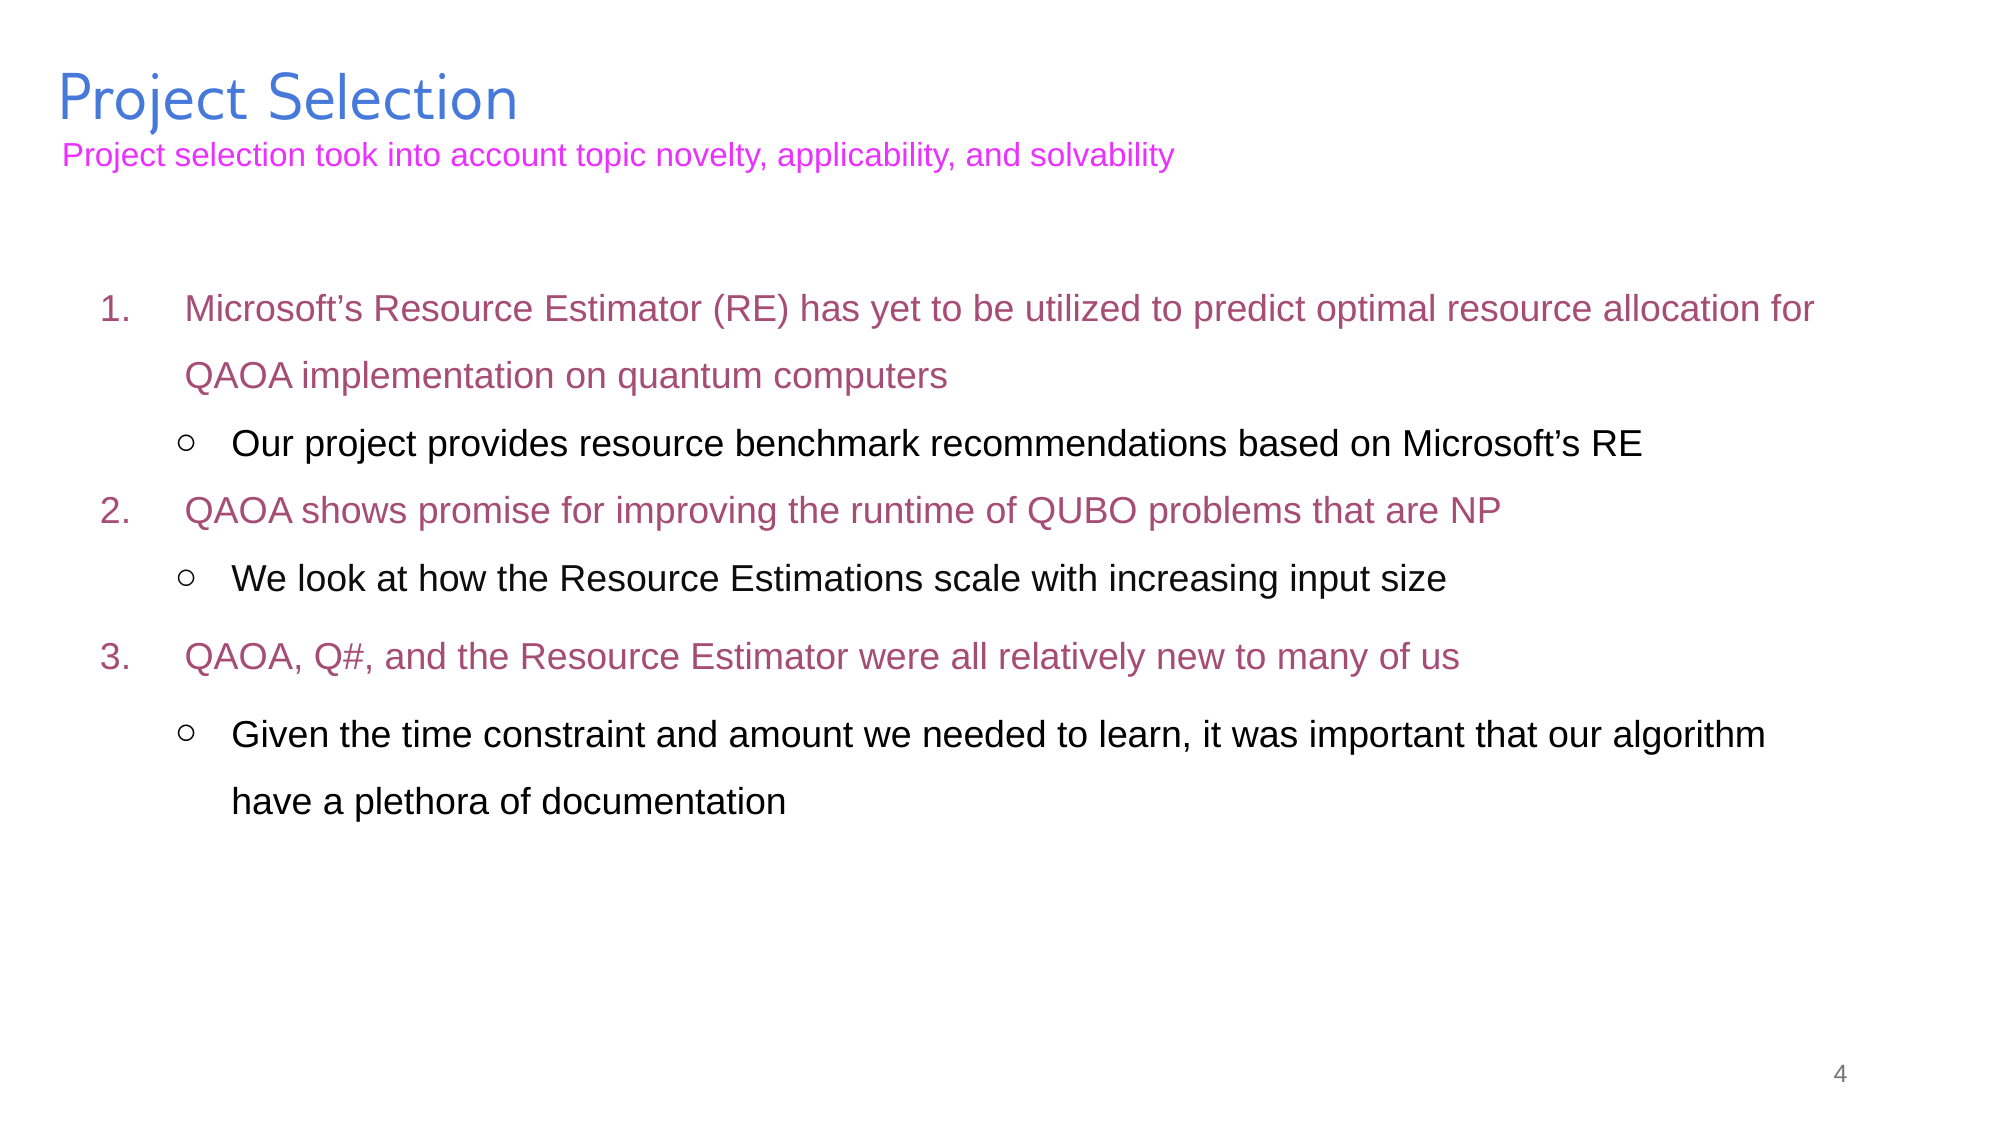

Project Selection
Project selection took into account topic novelty, applicability, and solvability
Microsoft’s Resource Estimator (RE) has yet to be utilized to predict optimal resource allocation for QAOA implementation on quantum computers
Our project provides resource benchmark recommendations based on Microsoft’s RE
QAOA shows promise for improving the runtime of QUBO problems that are NP
We look at how the Resource Estimations scale with increasing input size
QAOA, Q#, and the Resource Estimator were all relatively new to many of us
Given the time constraint and amount we needed to learn, it was important that our algorithm have a plethora of documentation
4